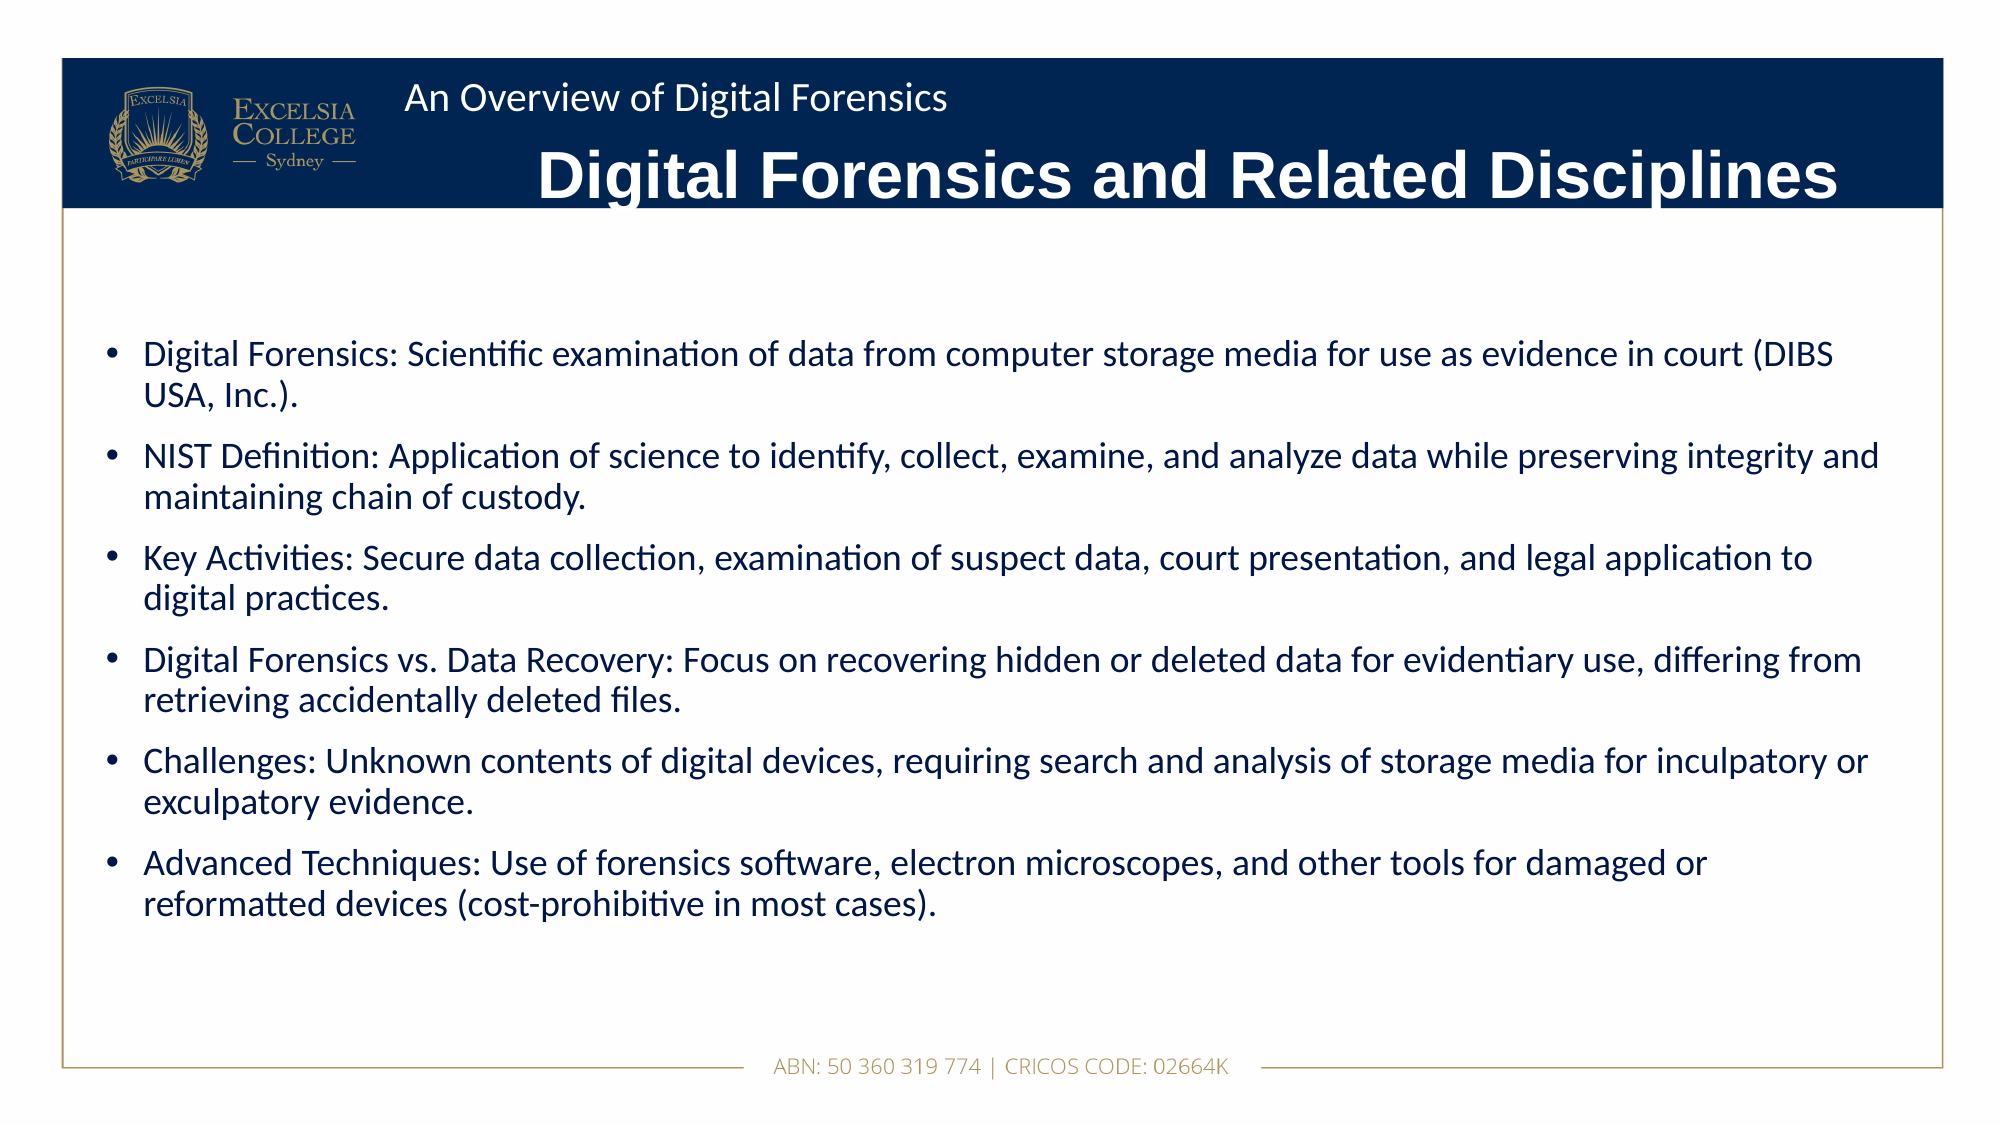

# An Overview of Digital Forensics
Digital Forensics and Related Disciplines
Digital Forensics: Scientific examination of data from computer storage media for use as evidence in court (DIBS USA, Inc.).
NIST Definition: Application of science to identify, collect, examine, and analyze data while preserving integrity and maintaining chain of custody.
Key Activities: Secure data collection, examination of suspect data, court presentation, and legal application to digital practices.
Digital Forensics vs. Data Recovery: Focus on recovering hidden or deleted data for evidentiary use, differing from retrieving accidentally deleted files.
Challenges: Unknown contents of digital devices, requiring search and analysis of storage media for inculpatory or exculpatory evidence.
Advanced Techniques: Use of forensics software, electron microscopes, and other tools for damaged or reformatted devices (cost-prohibitive in most cases).